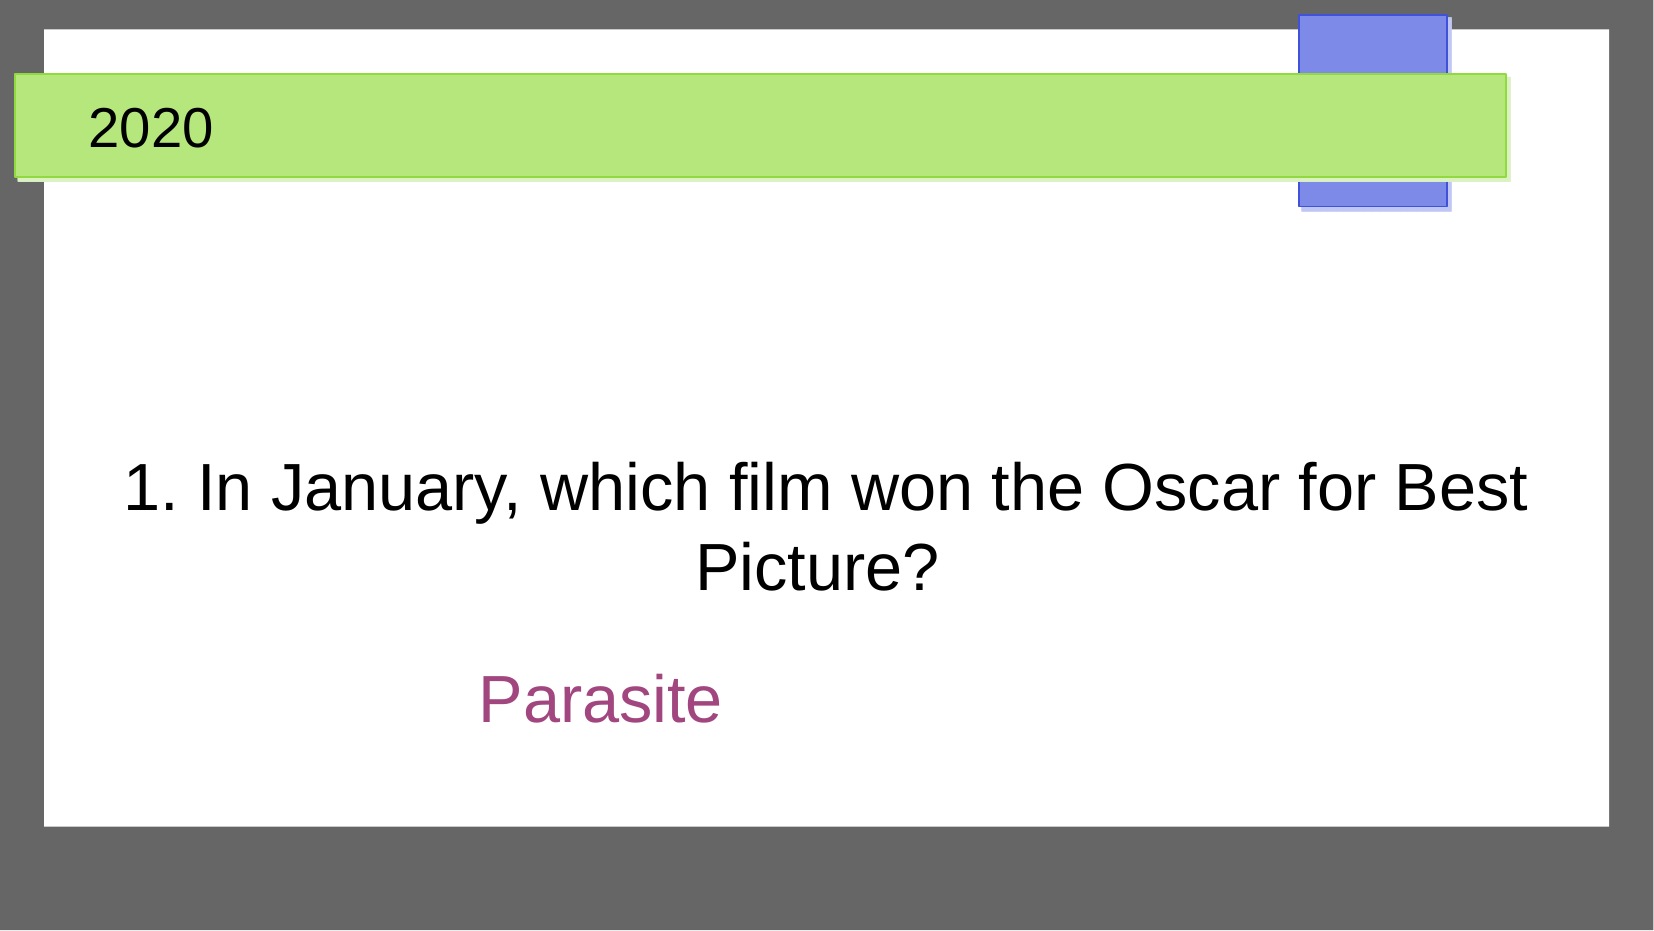

2020
1. In January, which film won the Oscar for Best Picture?
Parasite